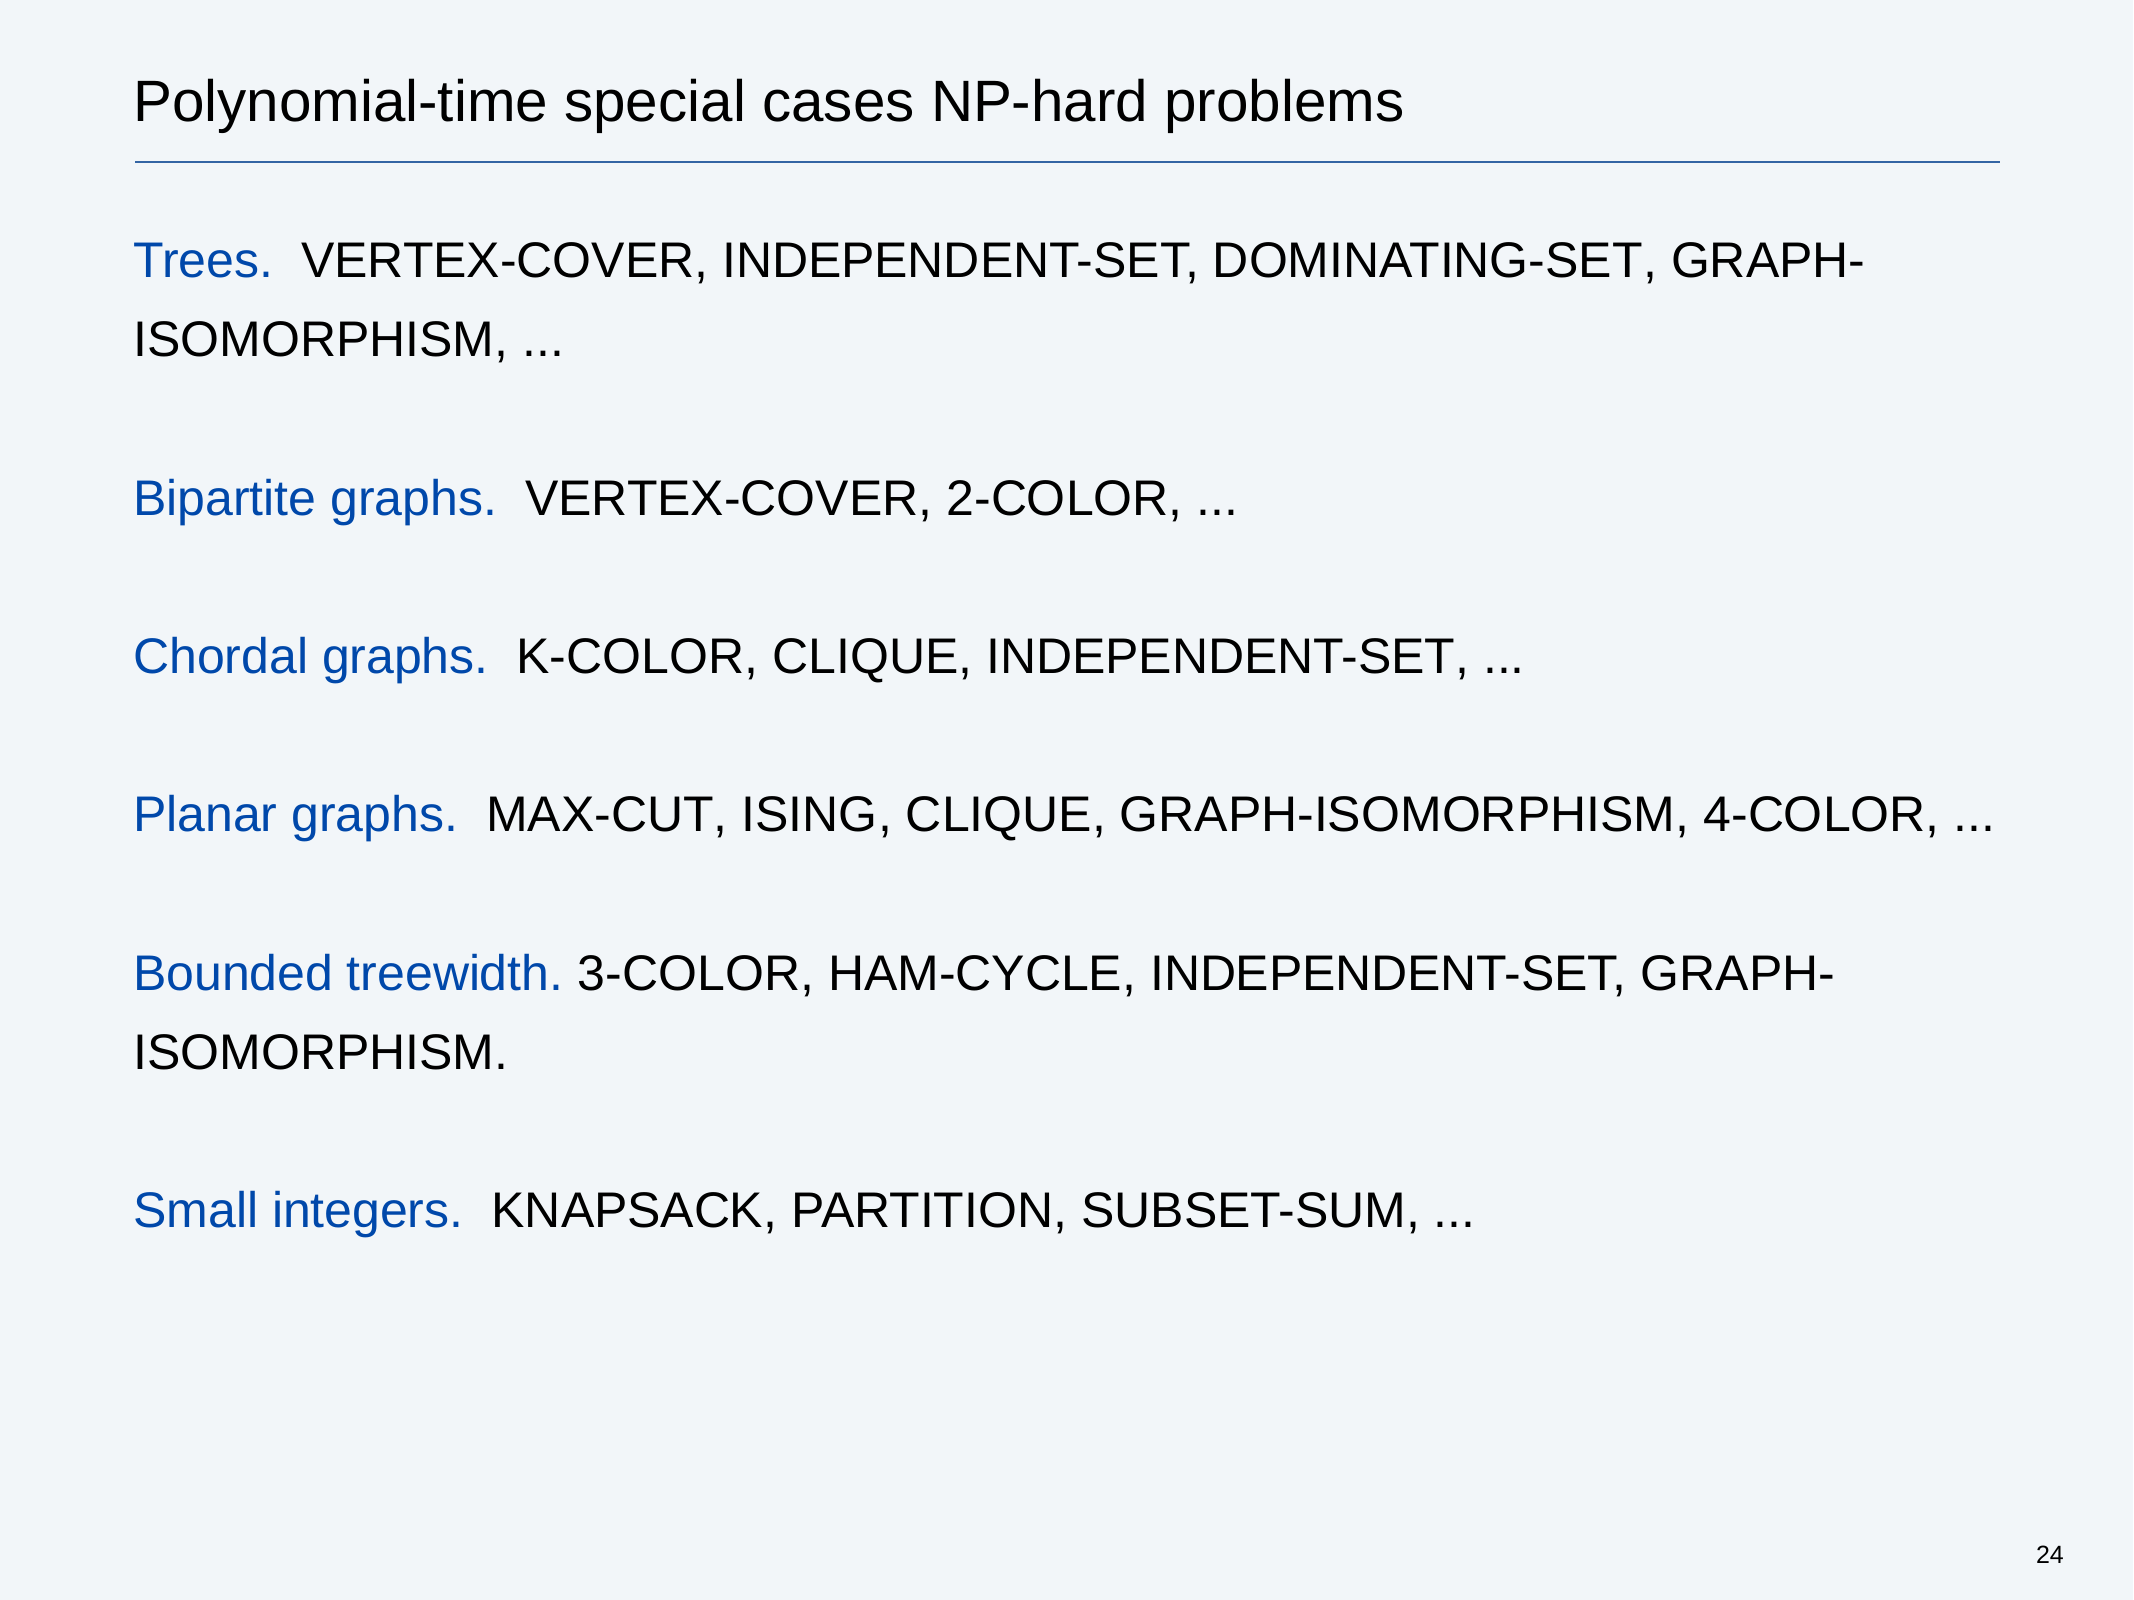

# Polynomial-time special cases NP-hard problems
Trees.  Vertex-Cover, Independent-Set, Dominating-Set, Graph-Isomorphism, ...
Bipartite graphs.  Vertex-Cover, 2-Color, ...
Chordal graphs.  K-Color, Clique, Independent-Set, ...
Planar graphs.  Max-Cut, Ising, Clique, Graph-Isomorphism, 4-Color, ...

Bounded treewidth. 3-Color, Ham-Cycle, Independent-Set, Graph-Isomorphism.
Small integers.  Knapsack, Partition, Subset-Sum, ...
24